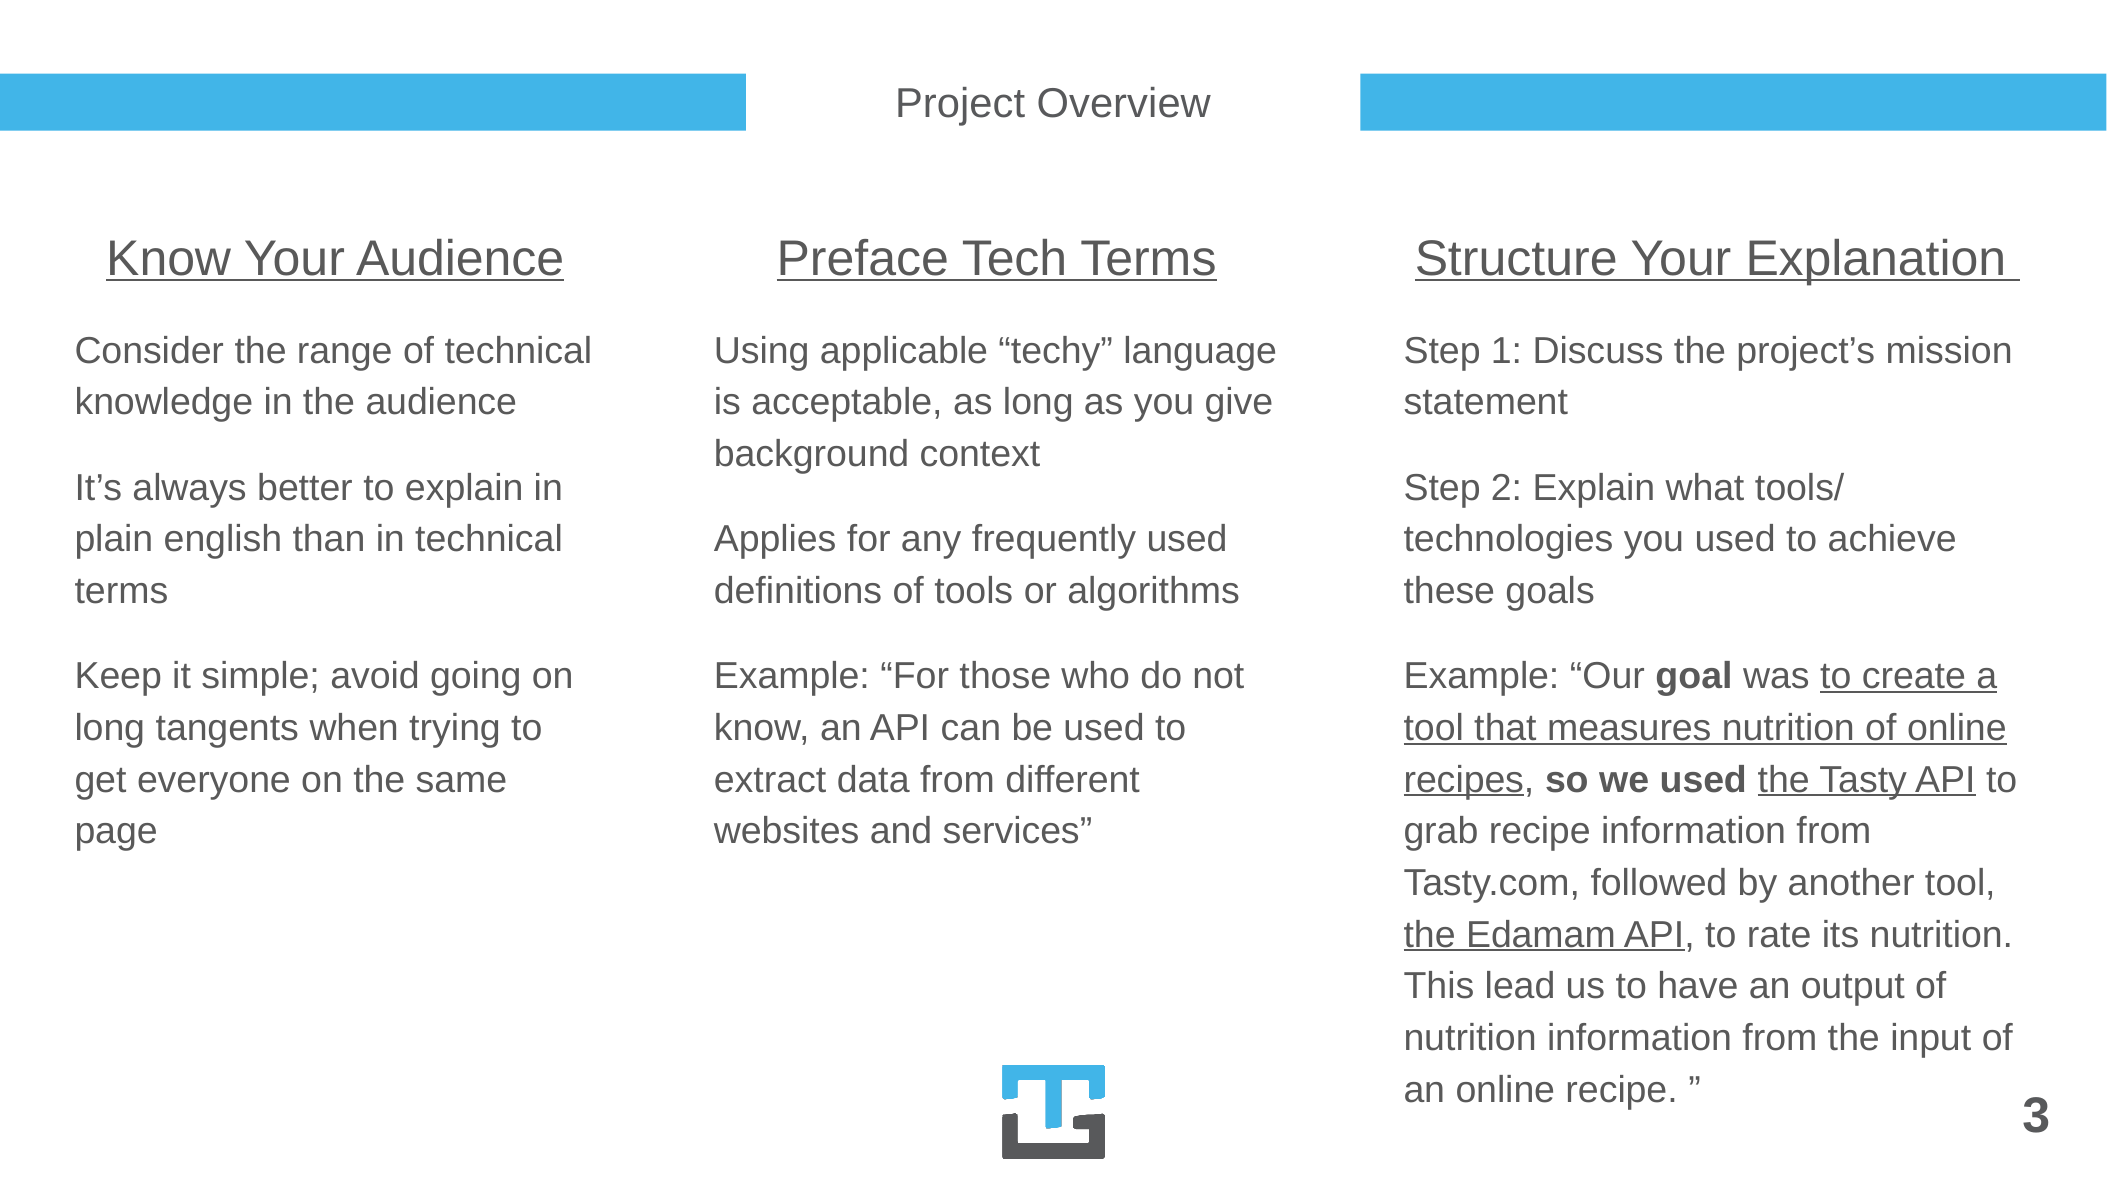

# Project Overview
Know Your Audience
Consider the range of technical knowledge in the audience
It’s always better to explain in plain english than in technical terms
Keep it simple; avoid going on long tangents when trying to get everyone on the same page

Preface Tech Terms
Using applicable “techy” language is acceptable, as long as you give background context
Applies for any frequently used definitions of tools or algorithms
Example: “For those who do not know, an API can be used to extract data from different websites and services”
Structure Your Explanation
Step 1: Discuss the project’s mission statement
Step 2: Explain what tools/ technologies you used to achieve these goals
Example: “Our goal was to create a tool that measures nutrition of online recipes, so we used the Tasty API to grab recipe information from Tasty.com, followed by another tool, the Edamam API, to rate its nutrition. This lead us to have an output of nutrition information from the input of an online recipe. ”